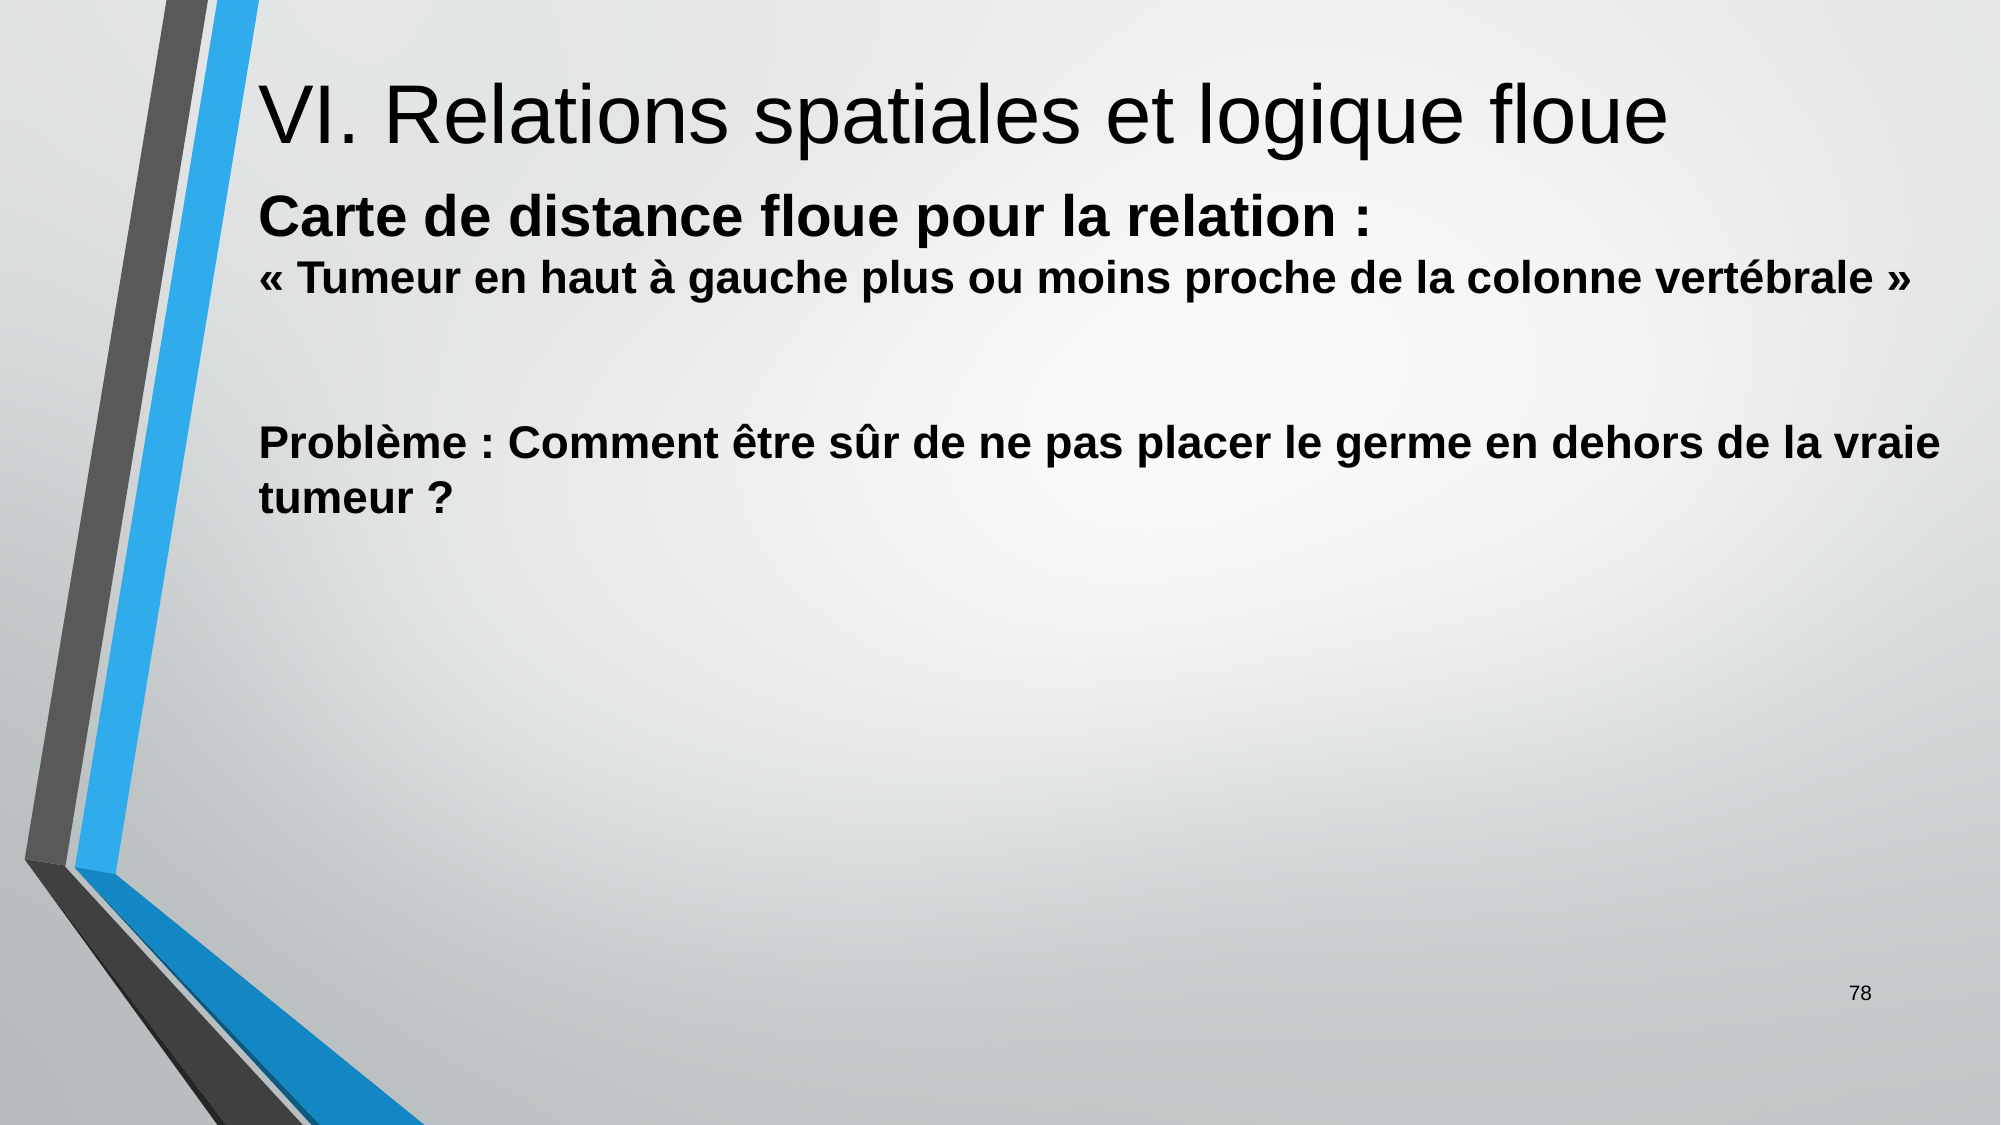

# VI. Relations spatiales et logique floue
Carte de distance floue pour la relation :
« Tumeur en haut à gauche plus ou moins proche de la colonne vertébrale »

Problème : Comment être sûr de ne pas placer le germe en dehors de la vraie tumeur ?
78